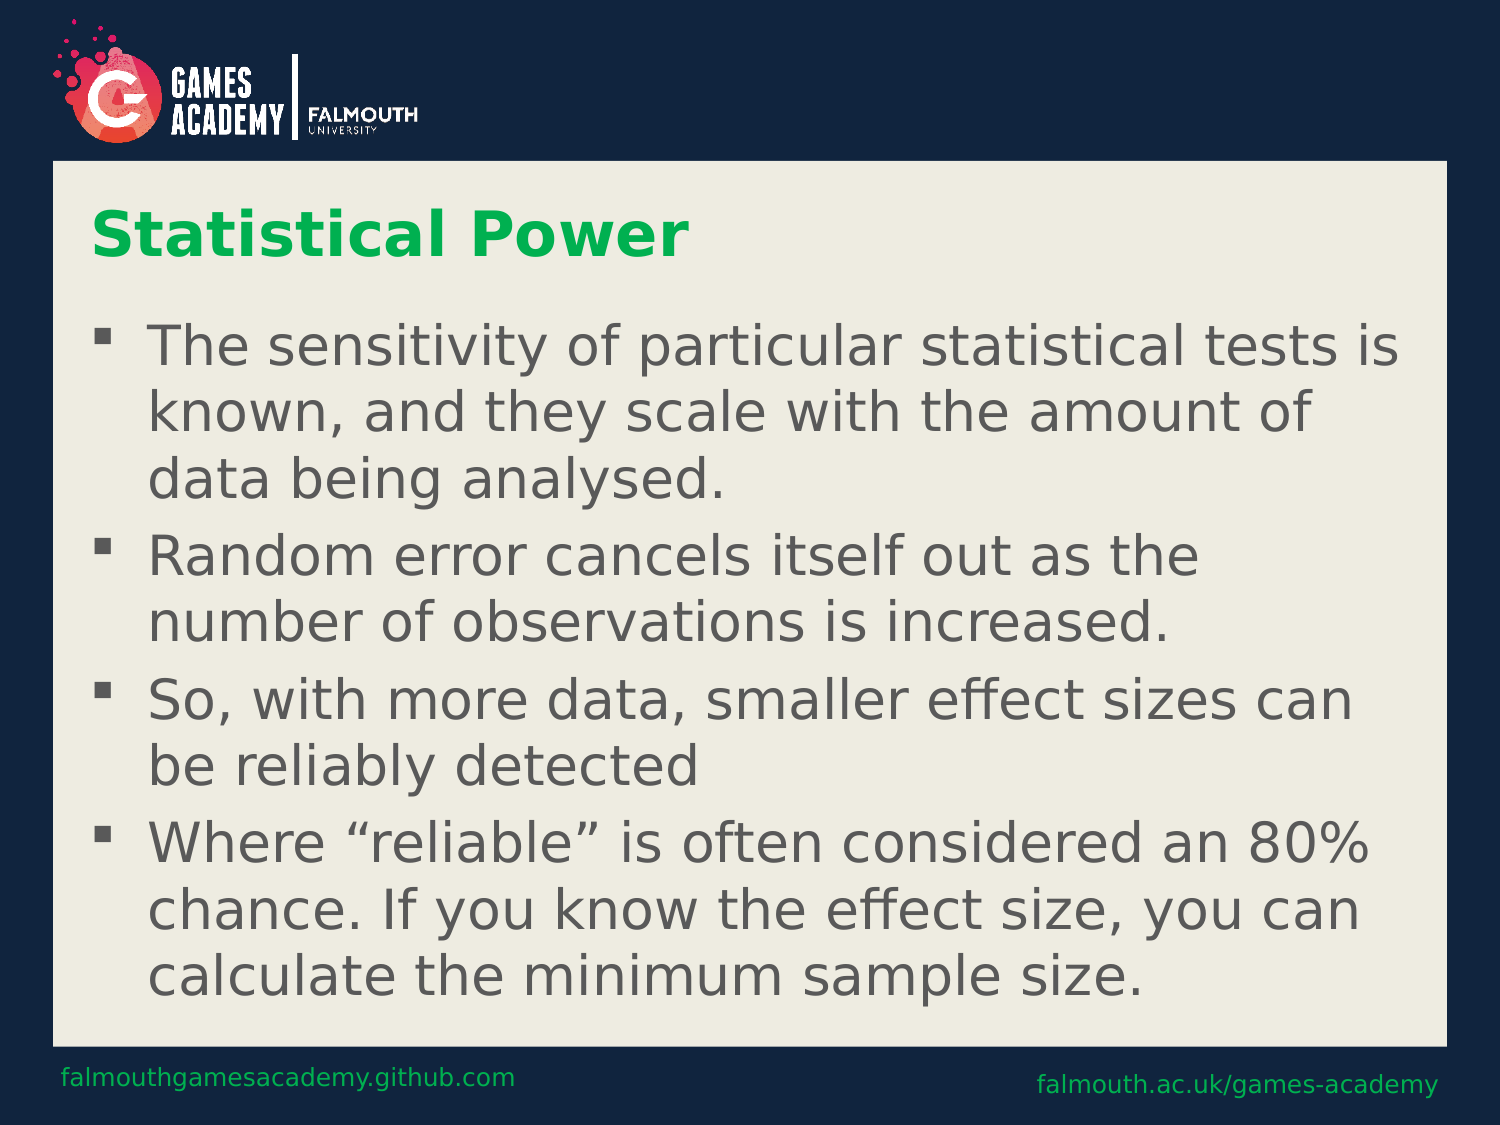

# Statistical Power
The sensitivity of particular statistical tests is known, and they scale with the amount of data being analysed.
Random error cancels itself out as the number of observations is increased.
So, with more data, smaller effect sizes can be reliably detected
Where “reliable” is often considered an 80% chance. If you know the effect size, you can calculate the minimum sample size.